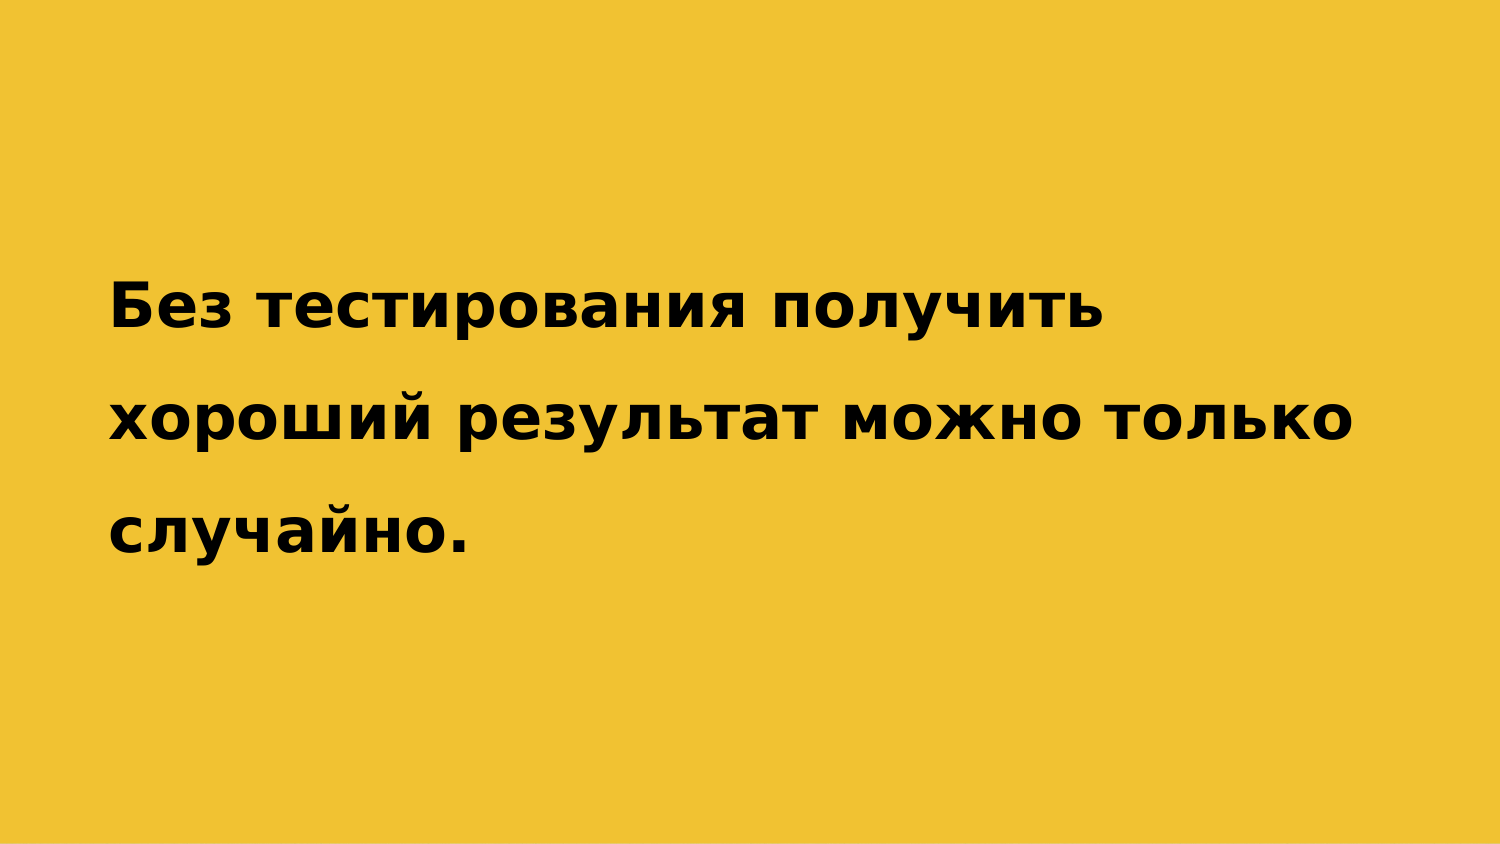

Без тестирования получить хороший результат можно только случайно.